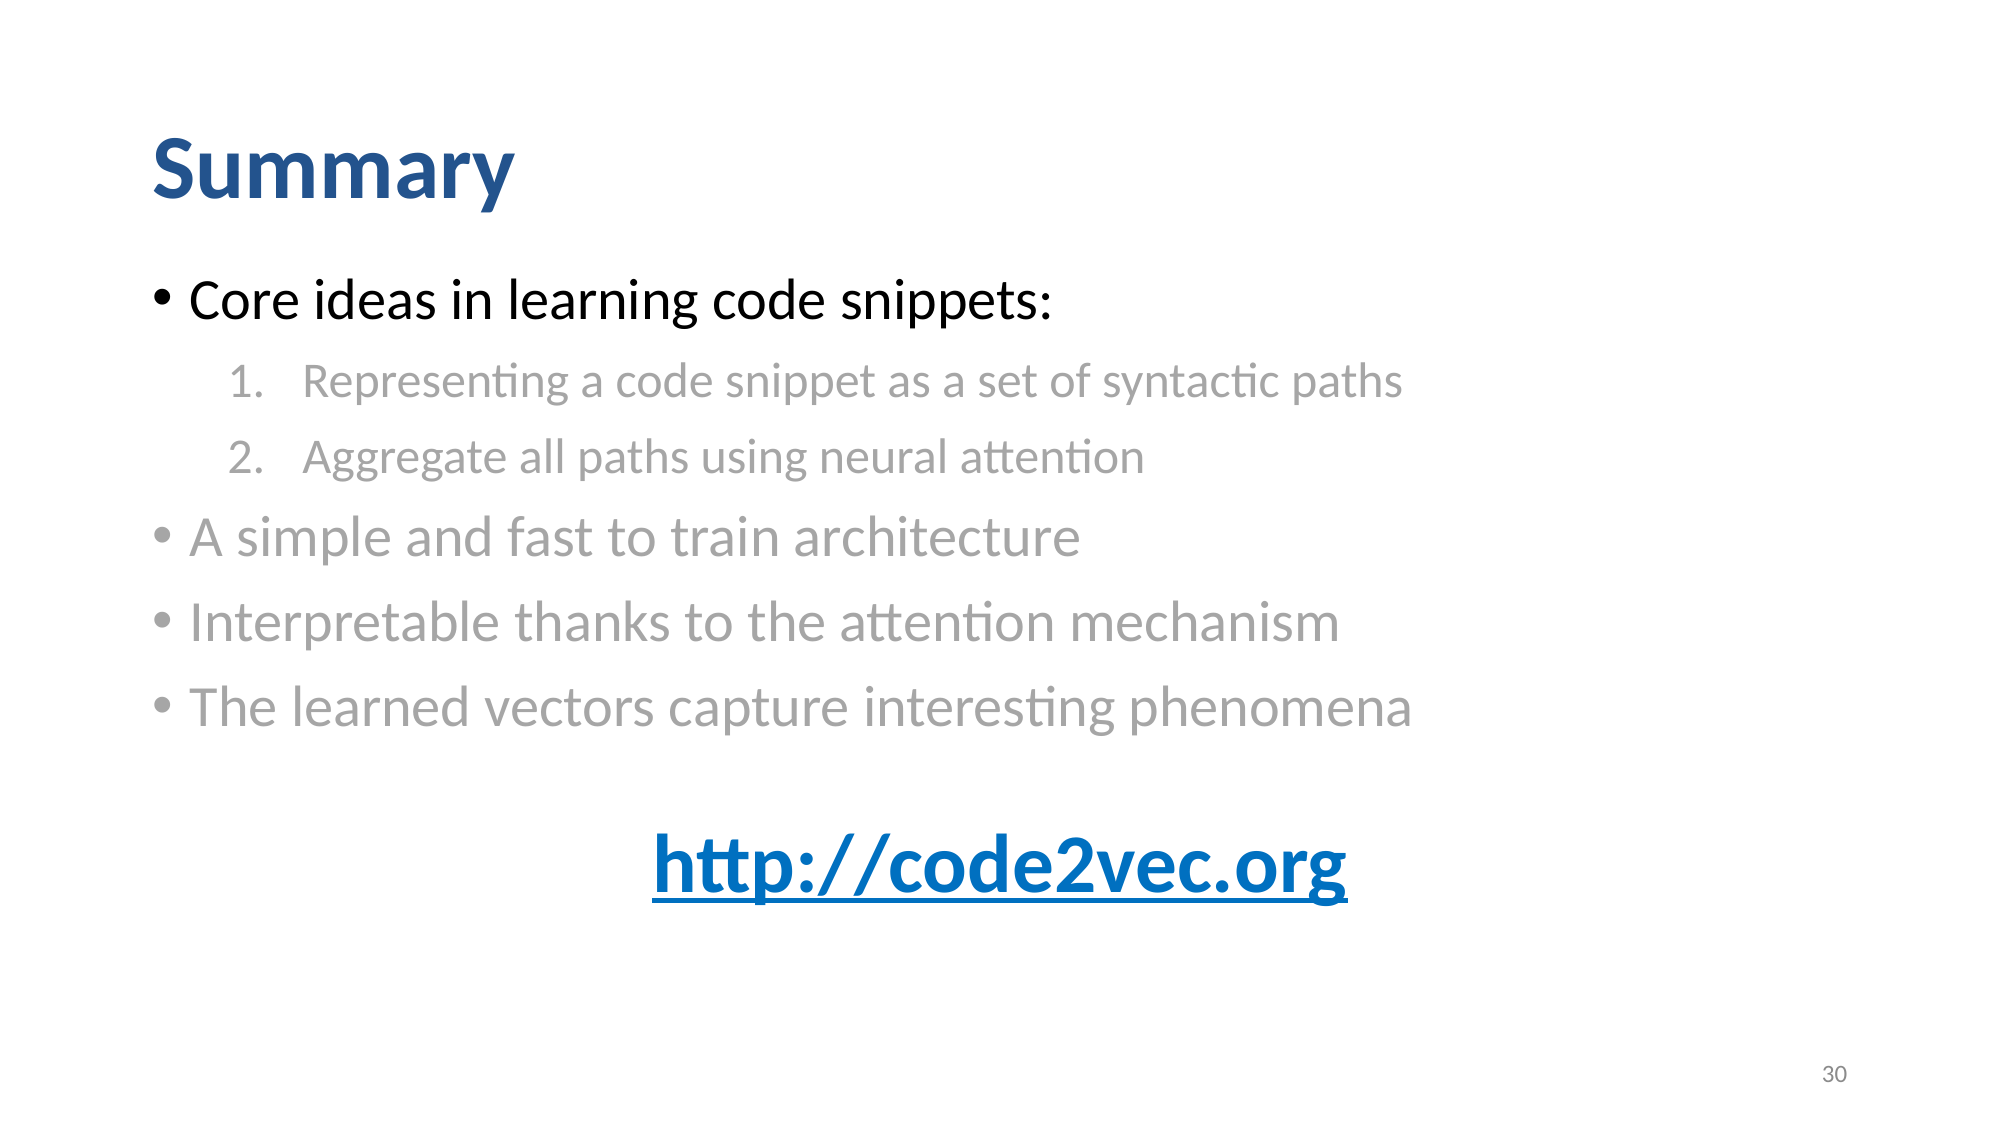

# Summary
Core ideas in learning code snippets:
Representing a code snippet as a set of syntactic paths
Aggregate all paths using neural attention
A simple and fast to train architecture
Interpretable thanks to the attention mechanism
The learned vectors capture interesting phenomena
http://code2vec.org
30